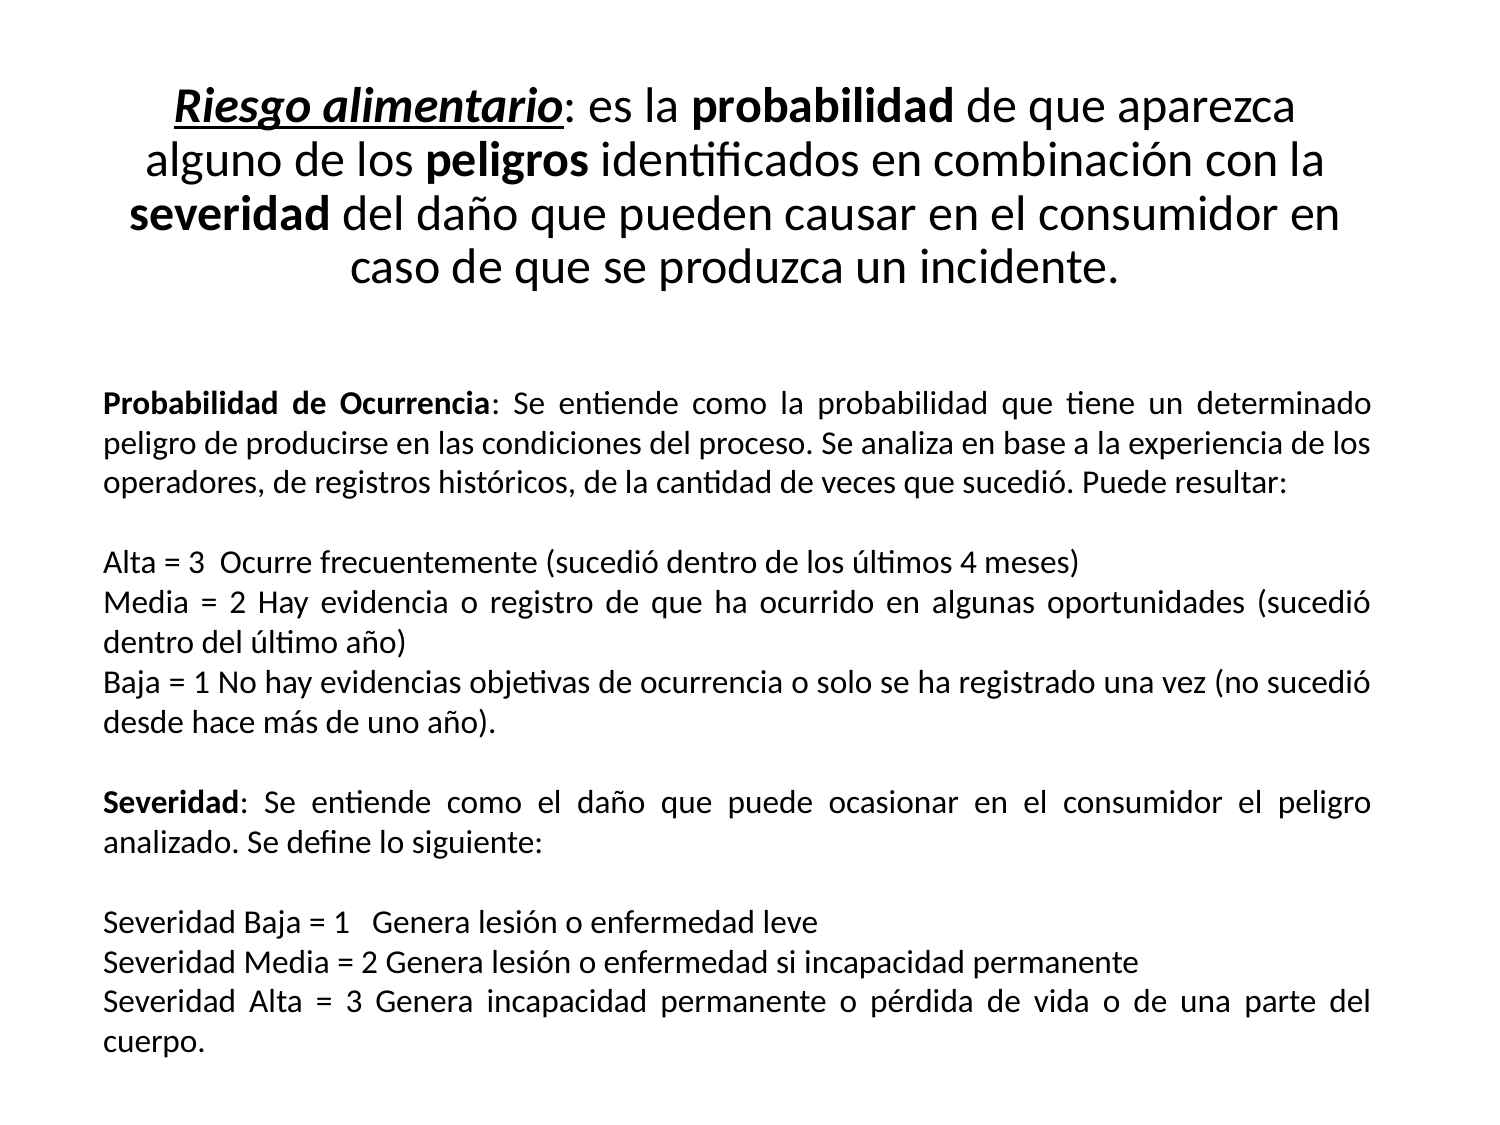

# Riesgo alimentario: es la probabilidad de que aparezca alguno de los peligros identificados en combinación con la severidad del daño que pueden causar en el consumidor en caso de que se produzca un incidente.
Probabilidad de Ocurrencia: Se entiende como la probabilidad que tiene un determinado peligro de producirse en las condiciones del proceso. Se analiza en base a la experiencia de los operadores, de registros históricos, de la cantidad de veces que sucedió. Puede resultar:

Alta = 3  Ocurre frecuentemente (sucedió dentro de los últimos 4 meses)
Media = 2 Hay evidencia o registro de que ha ocurrido en algunas oportunidades (sucedió dentro del último año)
Baja = 1 No hay evidencias objetivas de ocurrencia o solo se ha registrado una vez (no sucedió desde hace más de uno año).

Severidad: Se entiende como el daño que puede ocasionar en el consumidor el peligro analizado. Se define lo siguiente:

Severidad Baja = 1   Genera lesión o enfermedad leve
Severidad Media = 2 Genera lesión o enfermedad si incapacidad permanente
Severidad Alta = 3 Genera incapacidad permanente o pérdida de vida o de una parte del cuerpo.